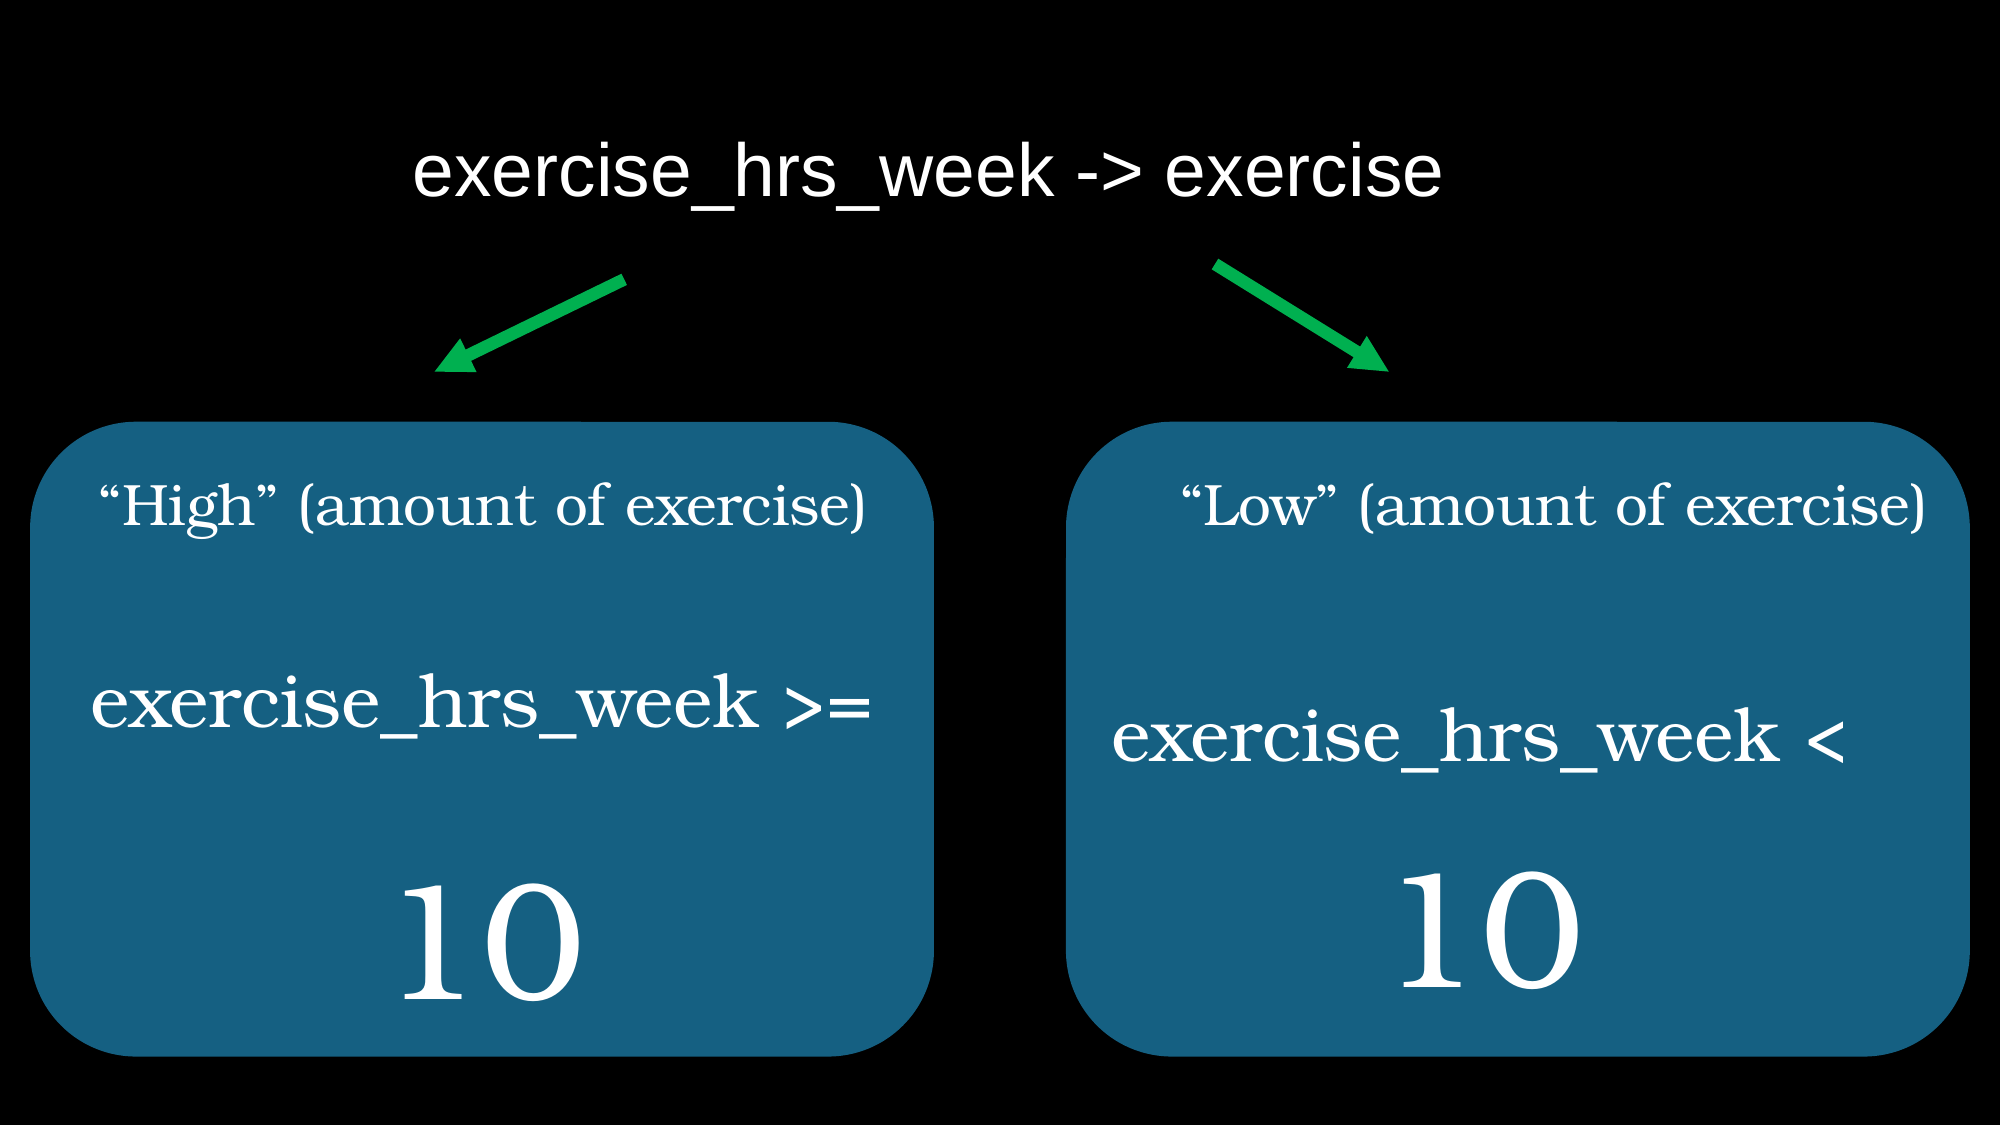

exercise_hrs_week -> exercise

“High” (amount of exercise)
“Low” (amount of exercise)
exercise_hrs_week >=

10
exercise_hrs_week <

10